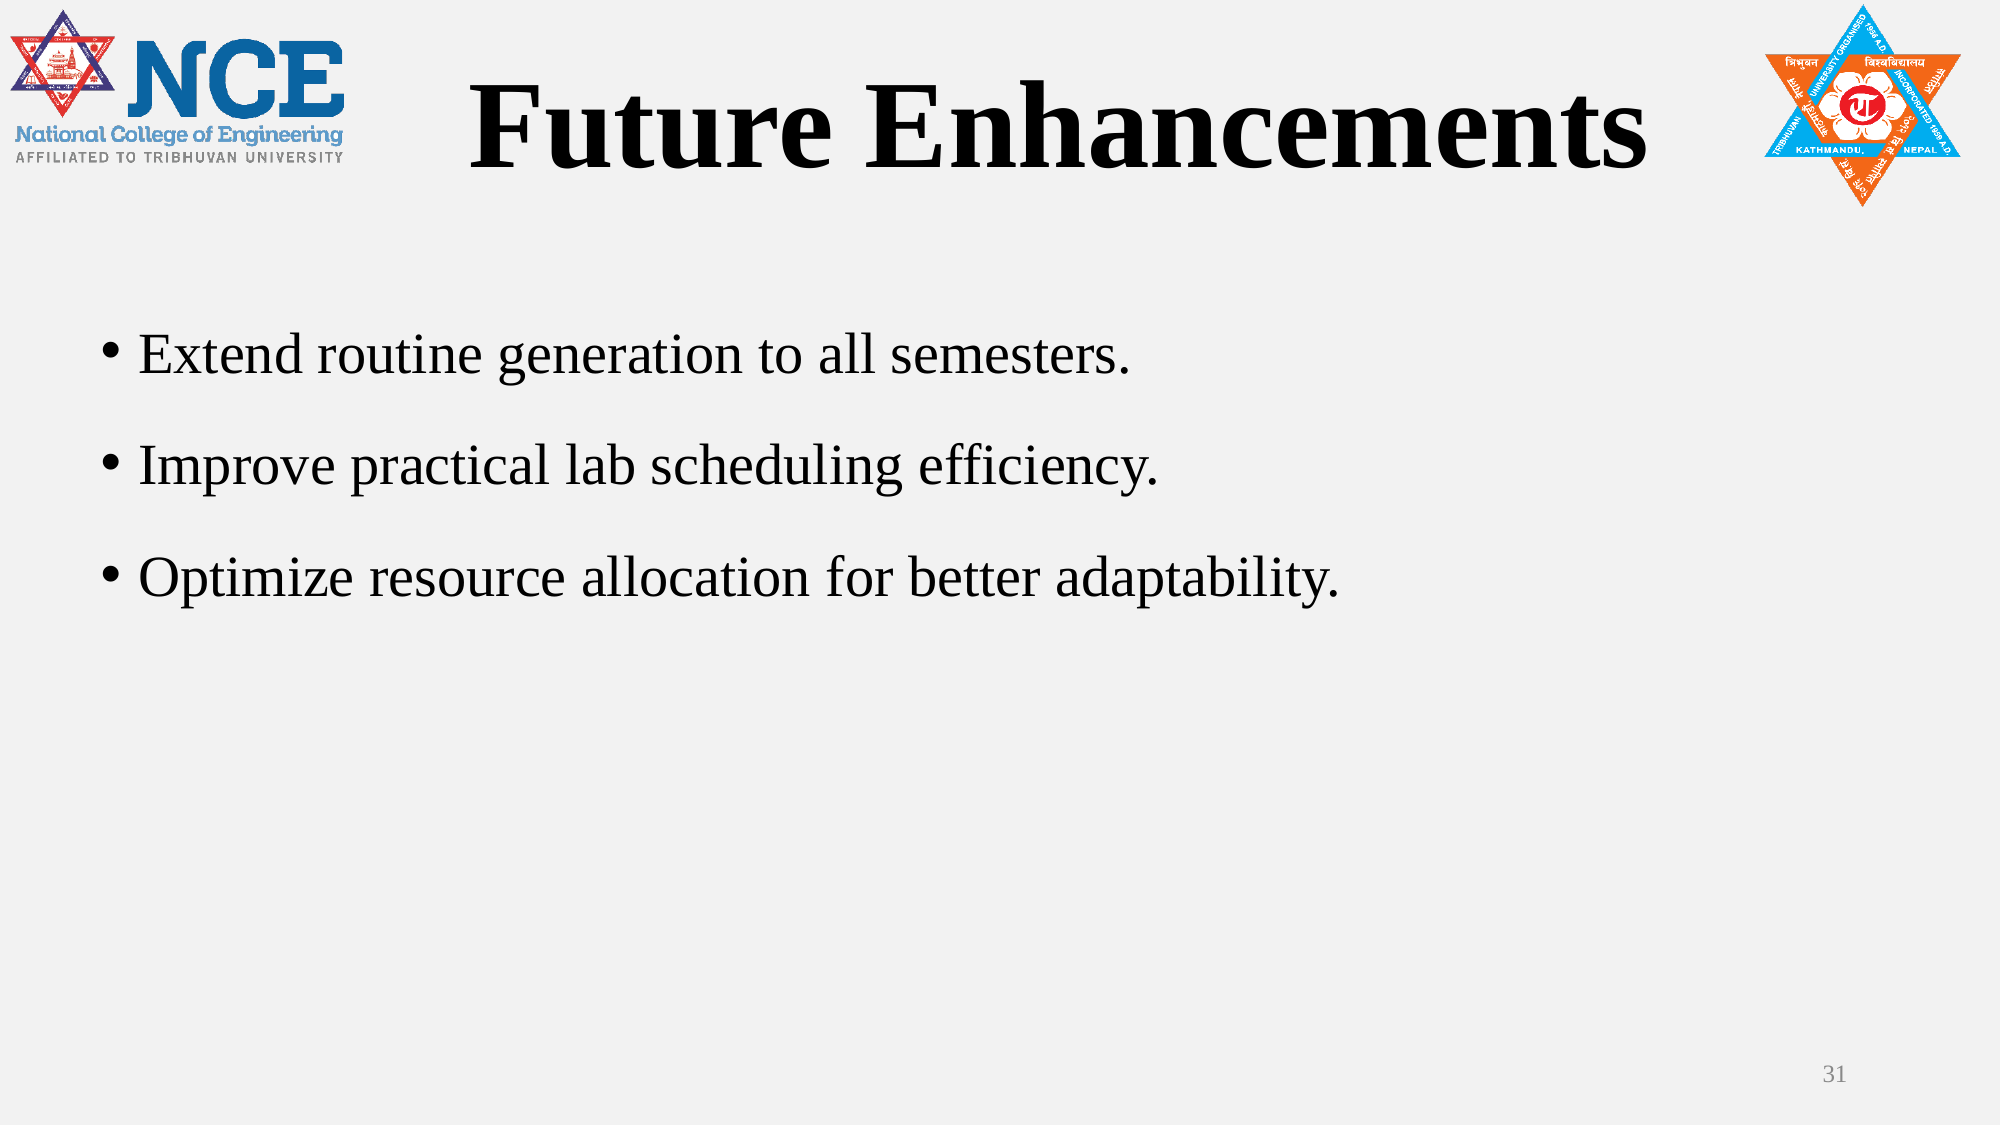

# Future Enhancements
Extend routine generation to all semesters.
Improve practical lab scheduling efficiency.
Optimize resource allocation for better adaptability.
31